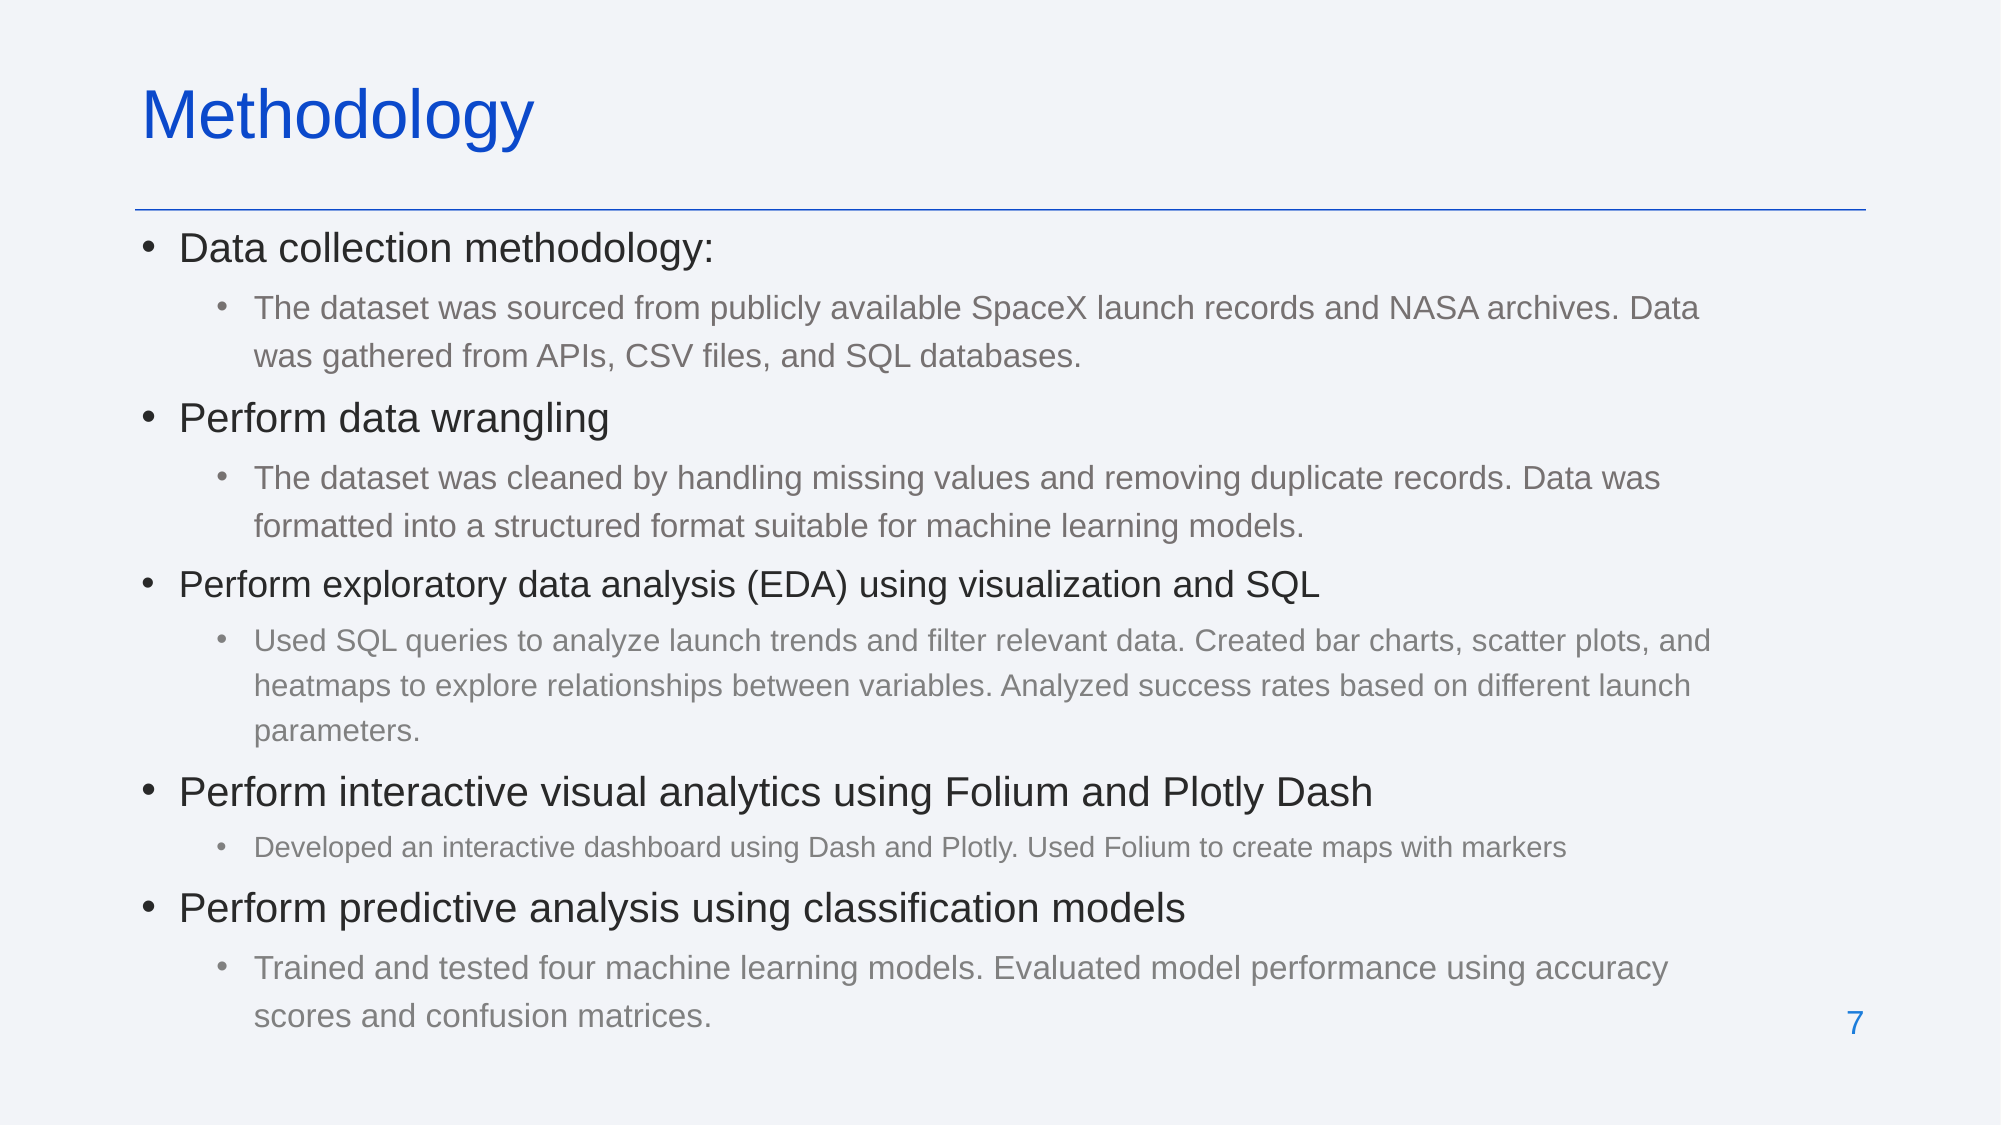

Methodology
Data collection methodology:
The dataset was sourced from publicly available SpaceX launch records and NASA archives. Data was gathered from APIs, CSV files, and SQL databases.
Perform data wrangling
The dataset was cleaned by handling missing values and removing duplicate records. Data was formatted into a structured format suitable for machine learning models.
Perform exploratory data analysis (EDA) using visualization and SQL
Used SQL queries to analyze launch trends and filter relevant data. Created bar charts, scatter plots, and heatmaps to explore relationships between variables. Analyzed success rates based on different launch parameters.
Perform interactive visual analytics using Folium and Plotly Dash
Developed an interactive dashboard using Dash and Plotly. Used Folium to create maps with markers
Perform predictive analysis using classification models
Trained and tested four machine learning models. Evaluated model performance using accuracy scores and confusion matrices.

7